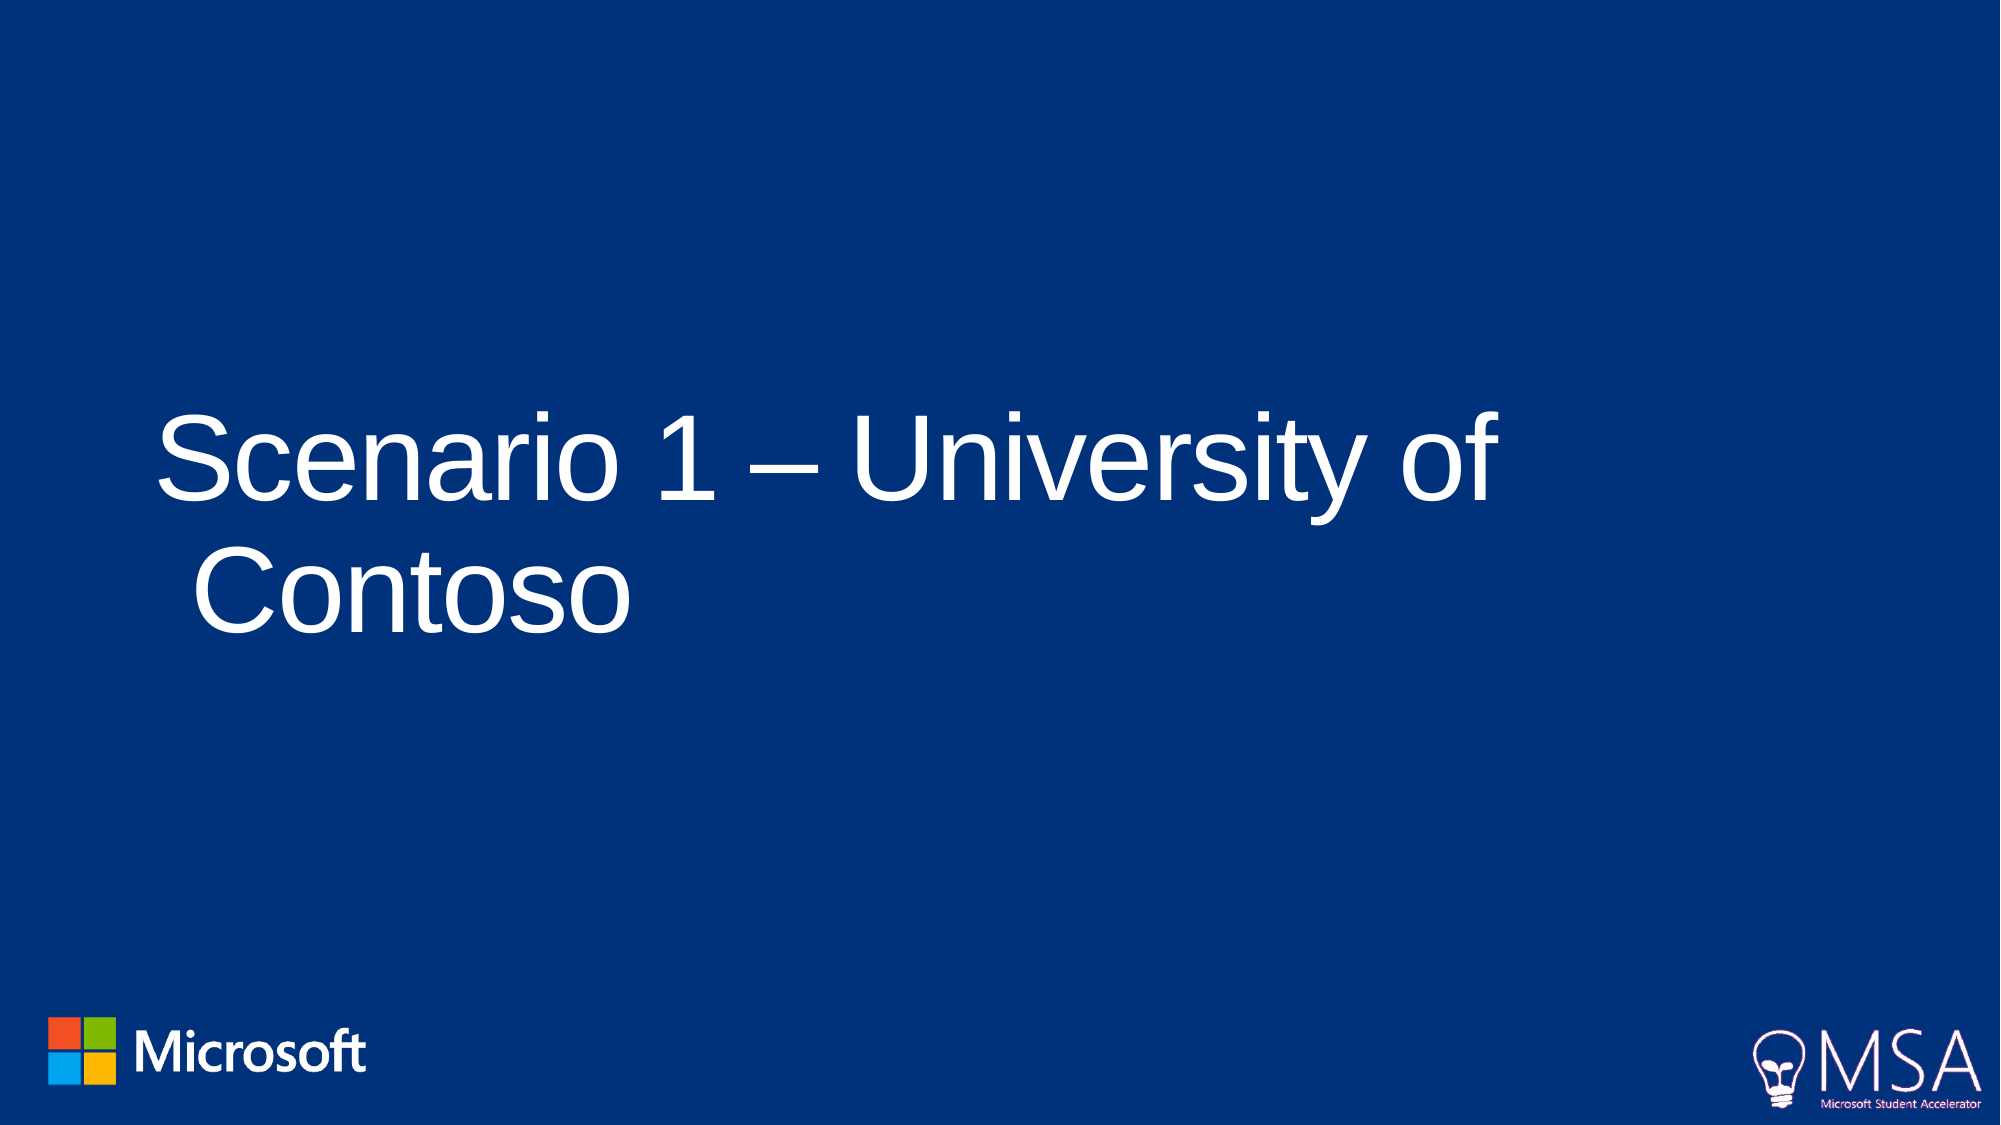

# Scenario 1 – University of Contoso